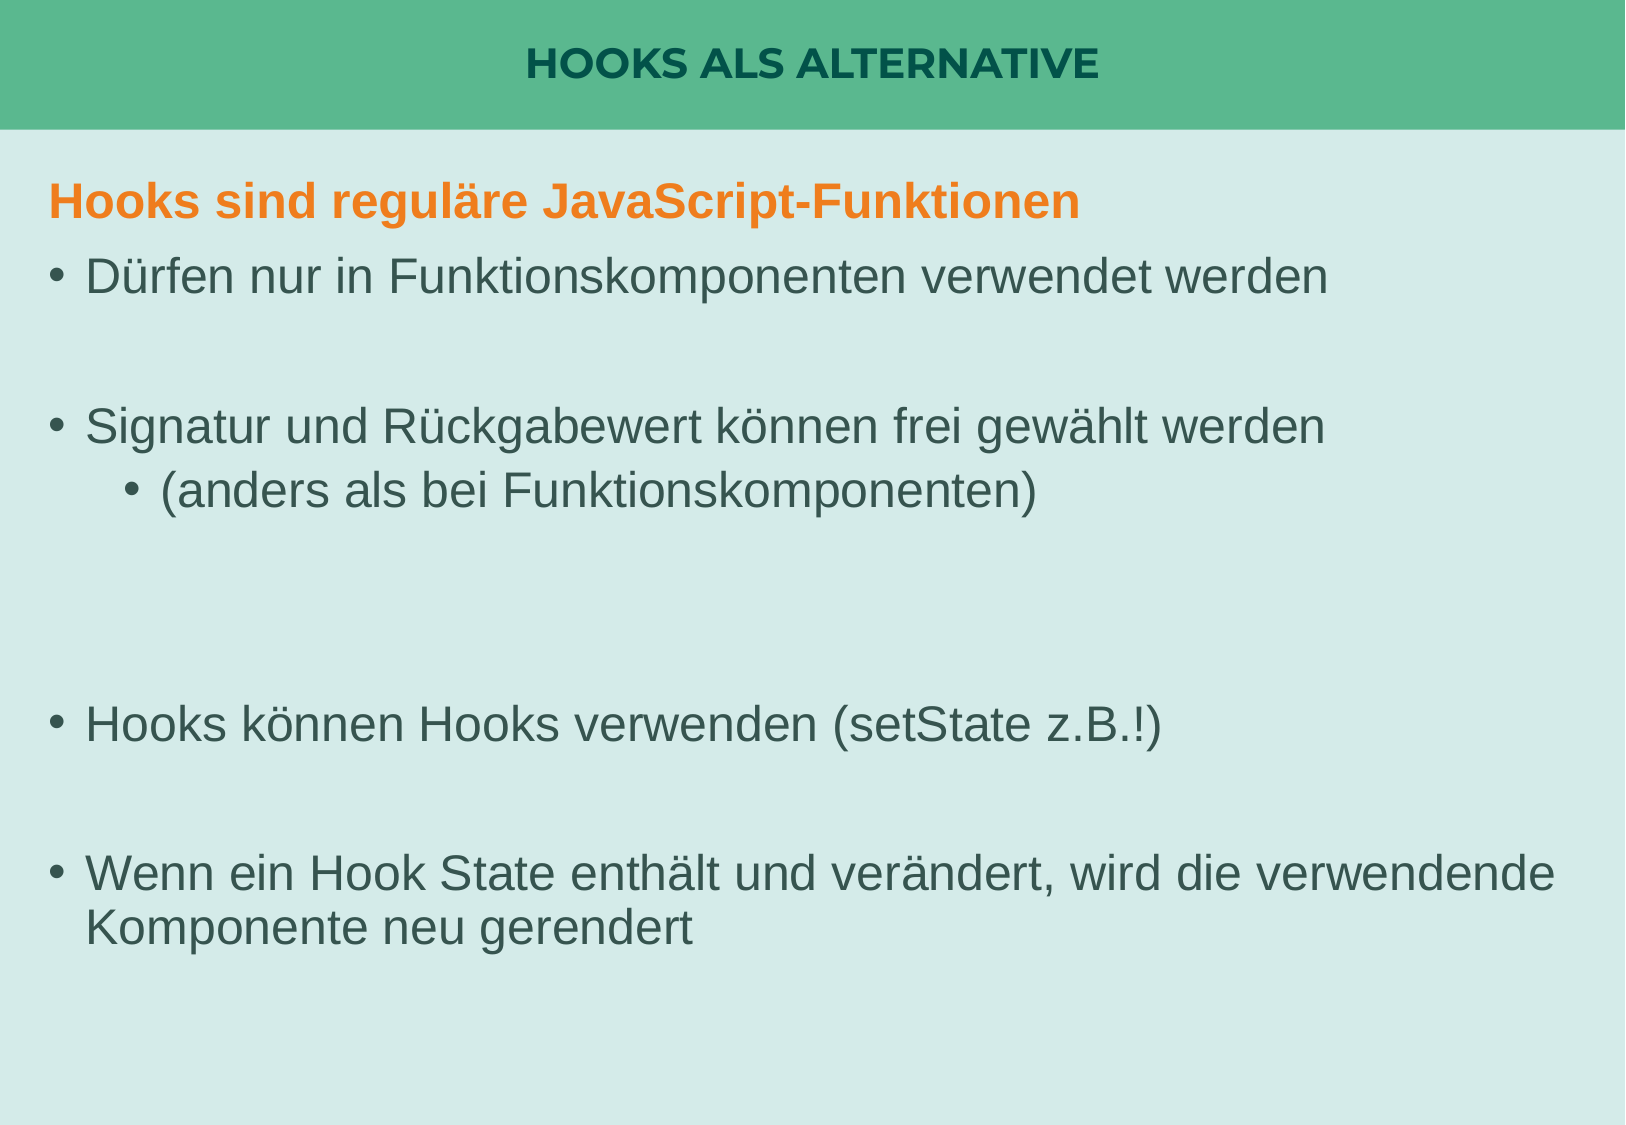

# Hooks als Alternative
Hooks sind reguläre JavaScript-Funktionen
Dürfen nur in Funktionskomponenten verwendet werden

Signatur und Rückgabewert können frei gewählt werden
(anders als bei Funktionskomponenten)

Hooks können Hooks verwenden (setState z.B.!)

Wenn ein Hook State enthält und verändert, wird die verwendende Komponente neu gerendert